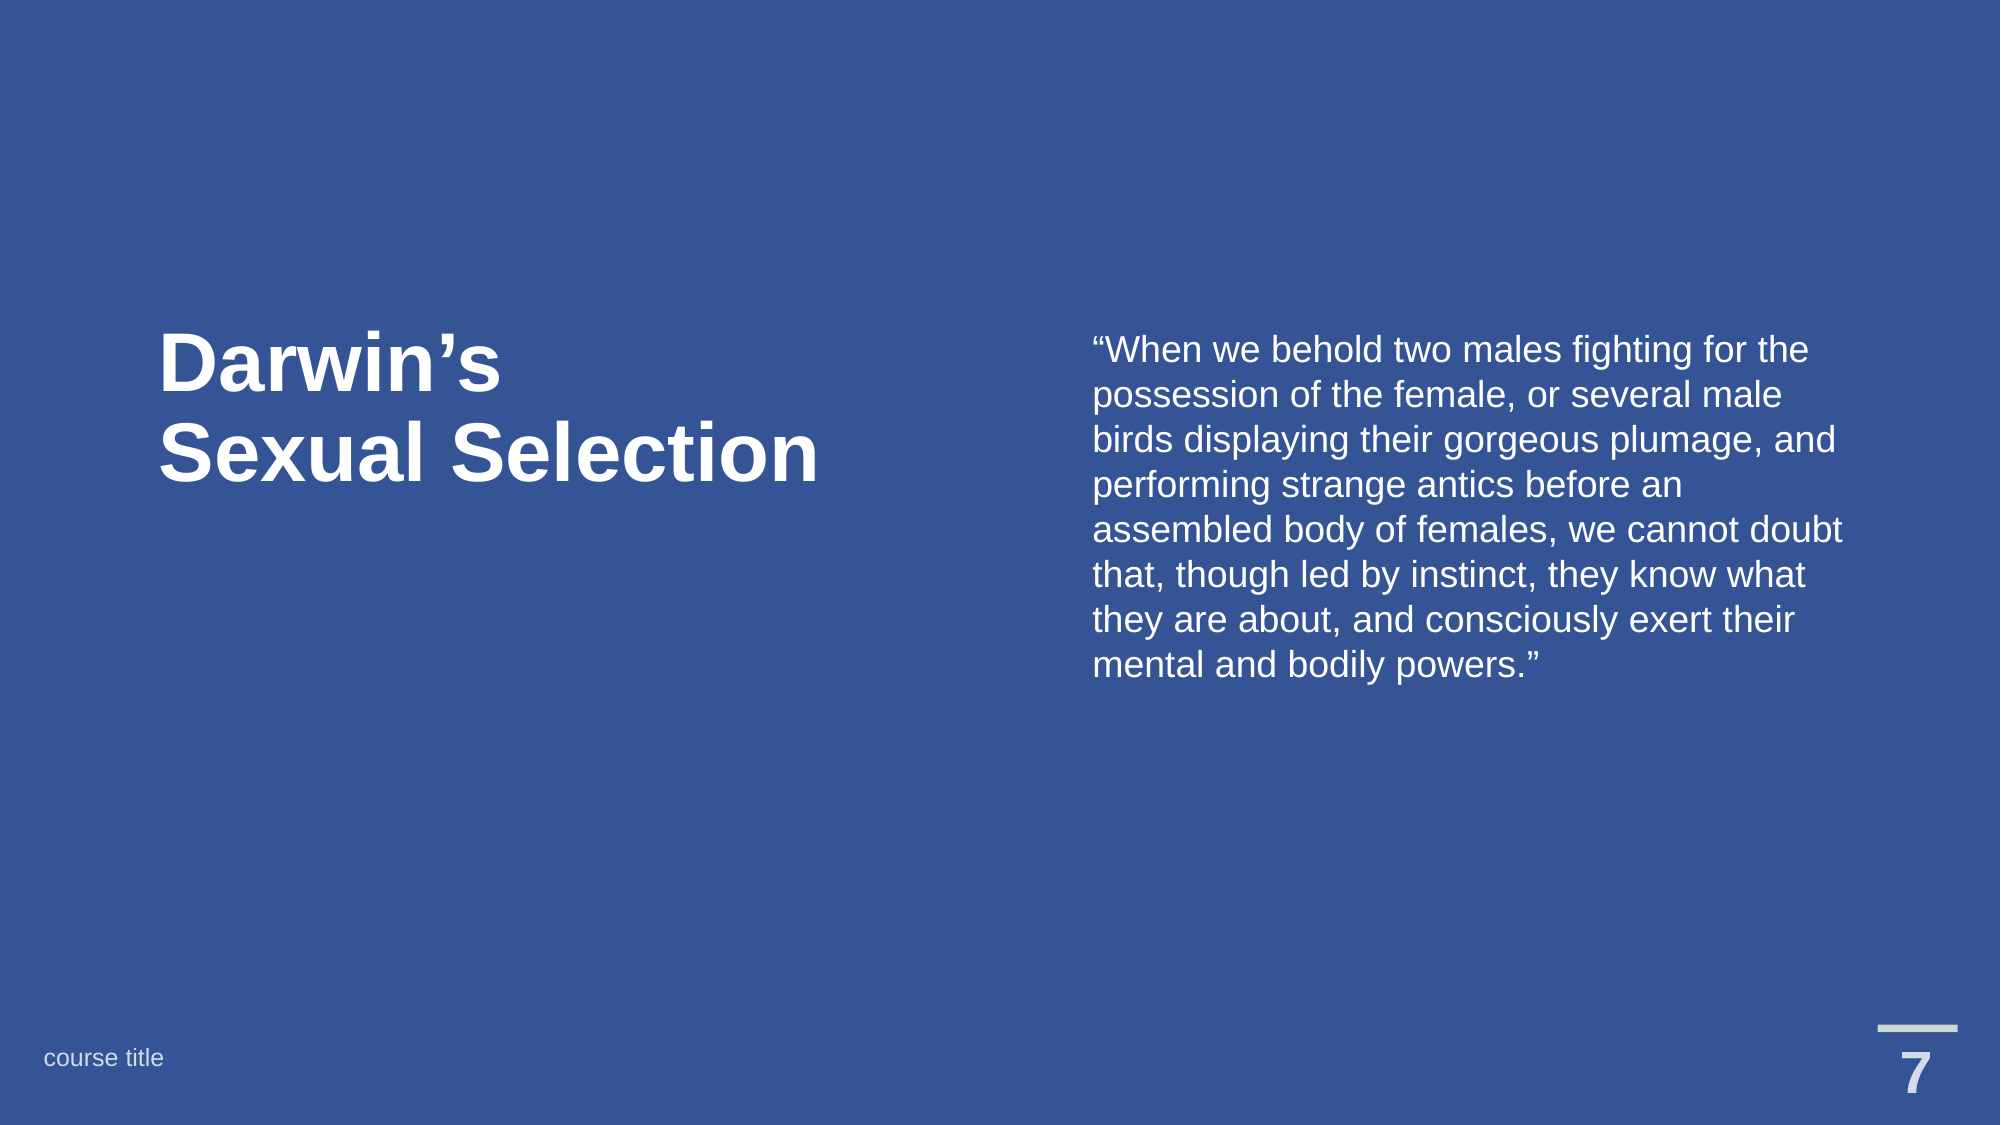

# Darwin’s Sexual Selection
“When we behold two males fighting for the possession of the female, or several male birds displaying their gorgeous plumage, and performing strange antics before an assembled body of females, we cannot doubt that, though led by instinct, they know what they are about, and consciously exert their mental and bodily powers.”
7
course title